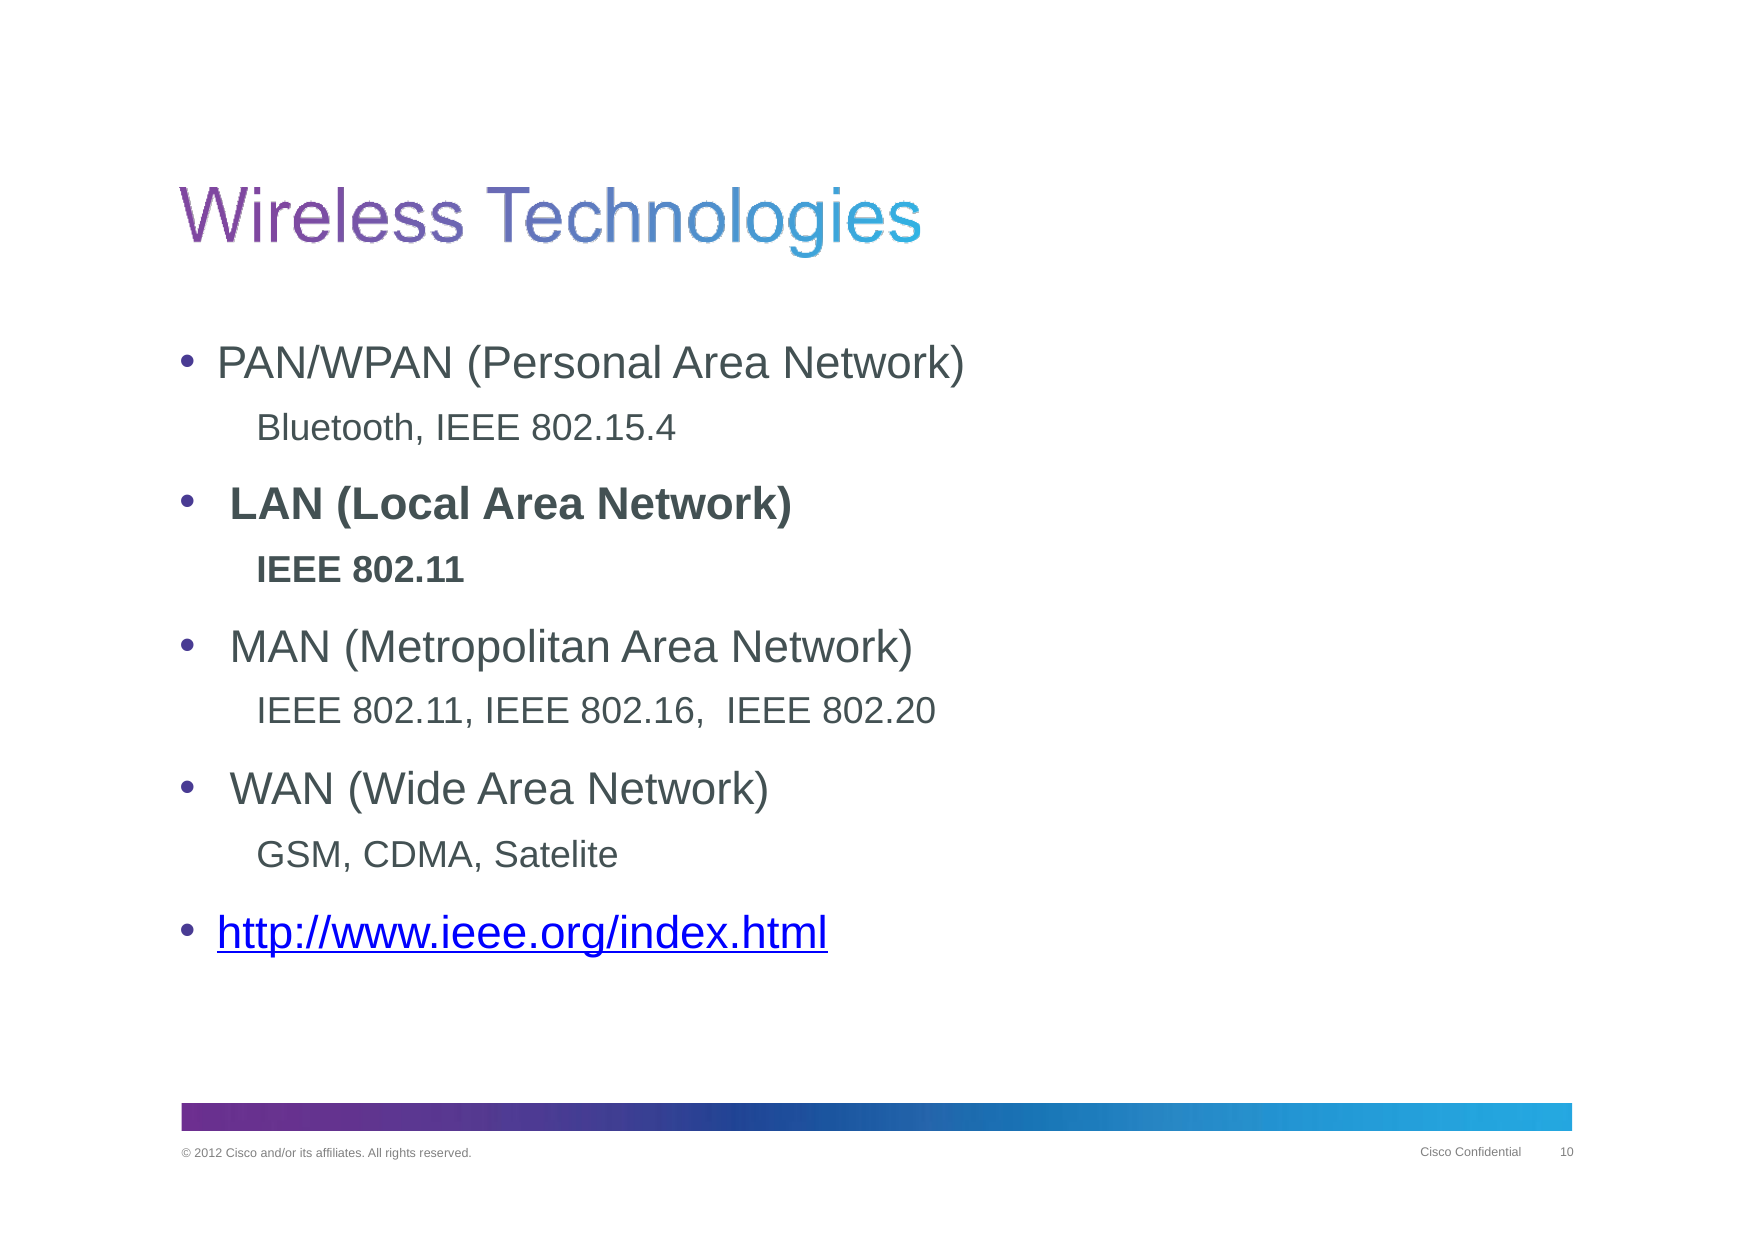

PAN/WPAN (Personal Area Network)
Bluetooth, IEEE 802.15.4
LAN (Local Area Network)
IEEE 802.11
MAN (Metropolitan Area Network)
IEEE 802.11, IEEE 802.16,  IEEE 802.20
WAN (Wide Area Network)
GSM, CDMA, Satelite
http://www.ieee.org/index.html
10
Cisco Confidential
© 2012 Cisco and/or its affiliates. All rights reserved.